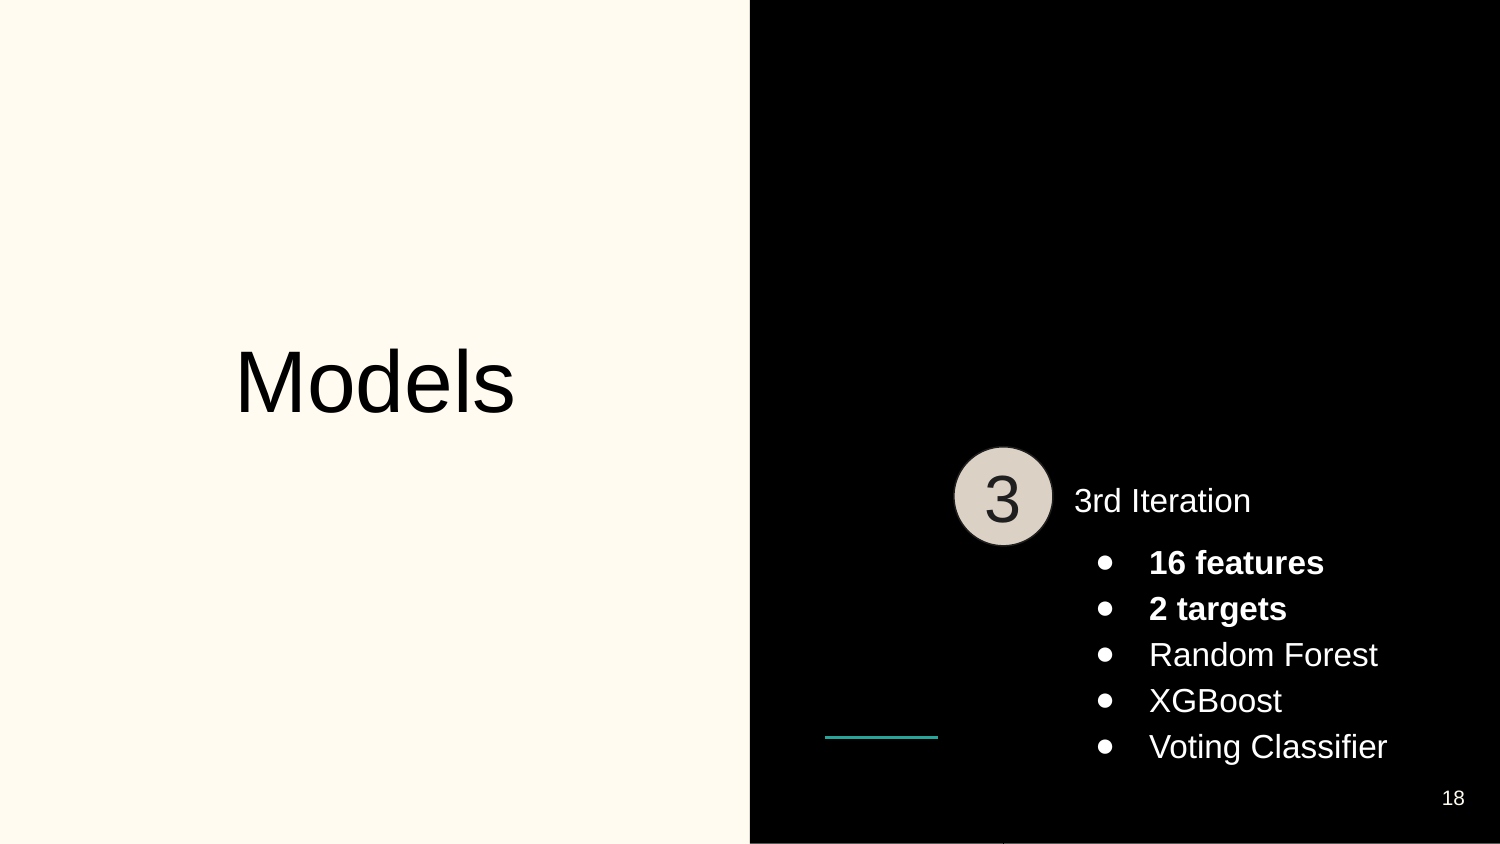

# Models
3
3rd Iteration

16 features
2 targets
Random Forest
XGBoost
Voting Classifier
18